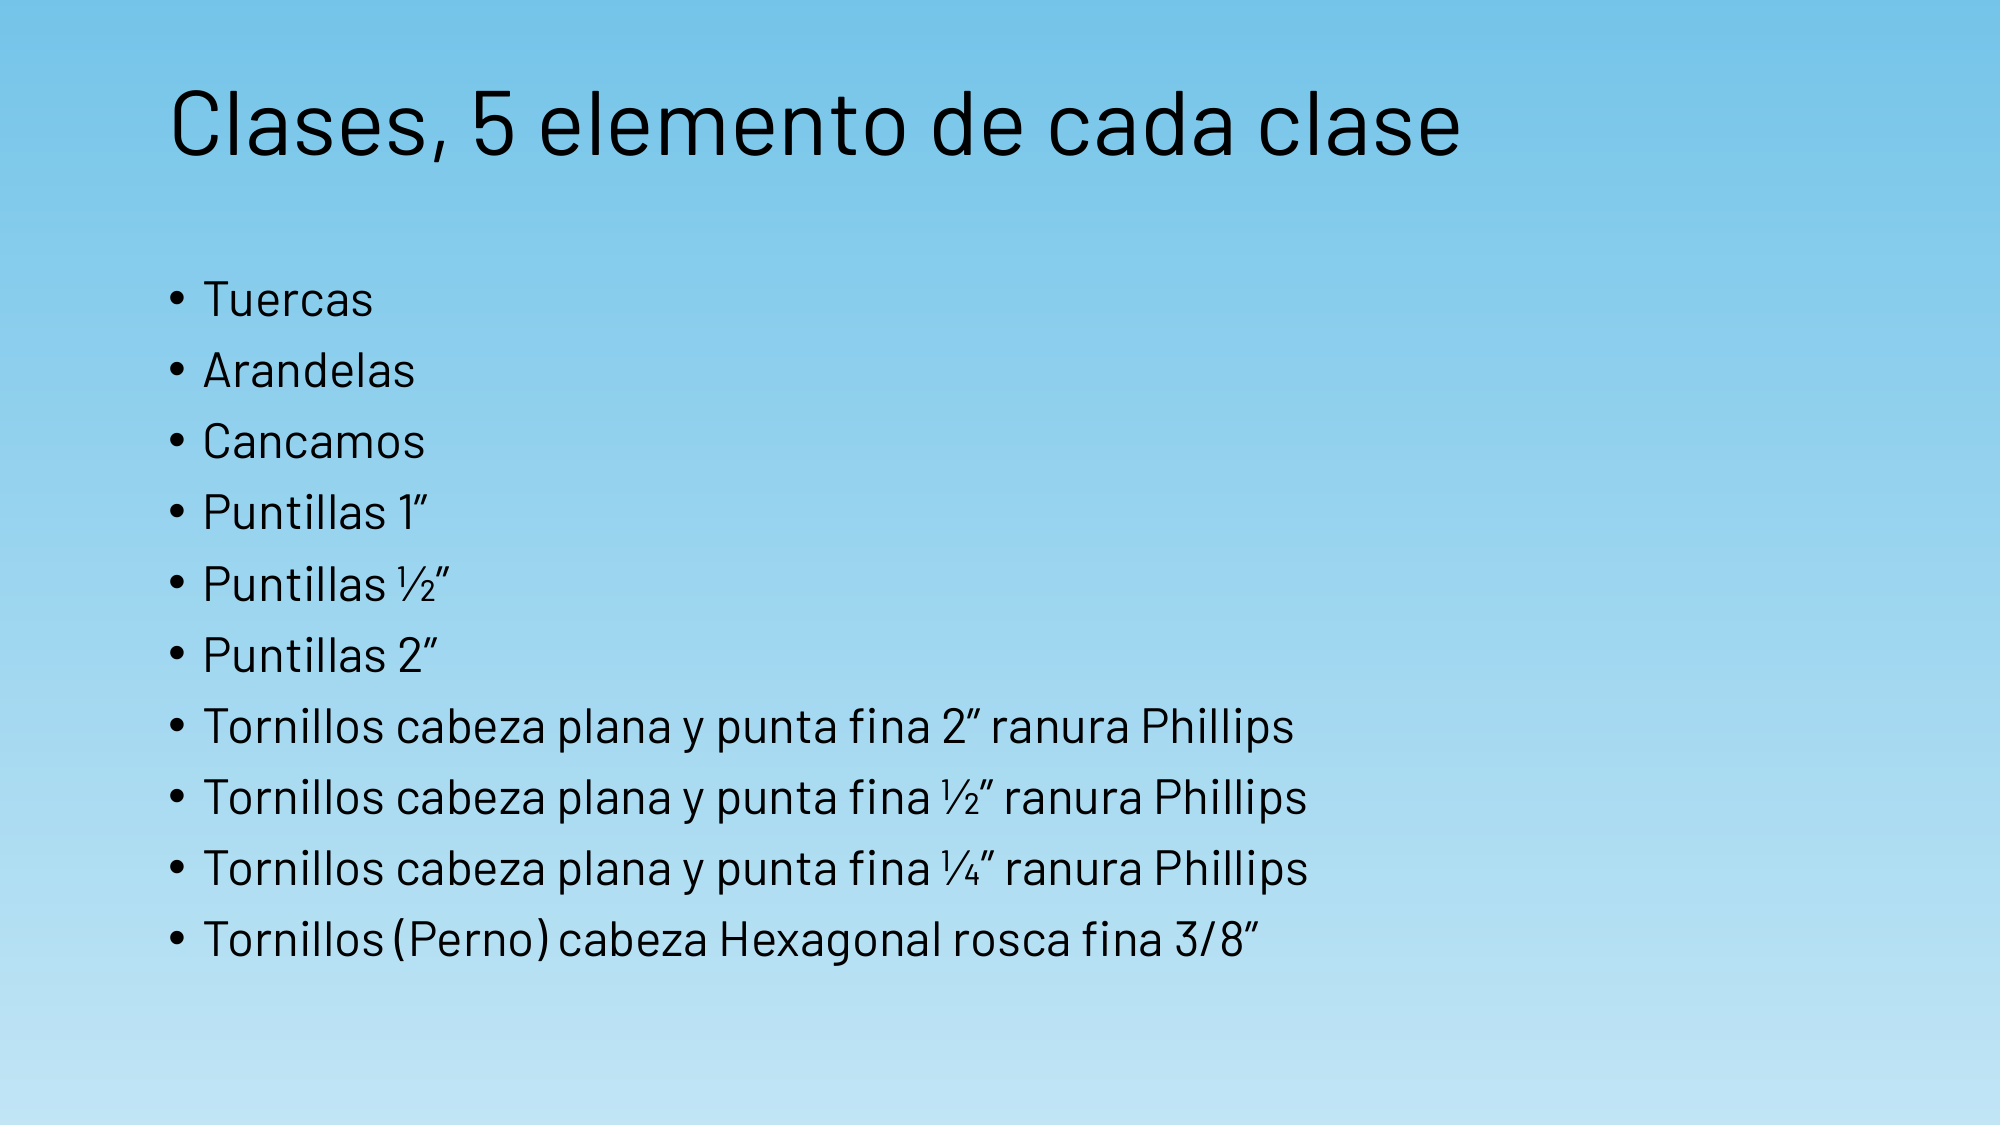

# Clases, 5 elemento de cada clase
Tuercas
Arandelas
Cancamos
Puntillas 1”
Puntillas ½”
Puntillas 2”
Tornillos cabeza plana y punta fina 2” ranura Phillips
Tornillos cabeza plana y punta fina ½” ranura Phillips
Tornillos cabeza plana y punta fina ¼” ranura Phillips
Tornillos (Perno) cabeza Hexagonal rosca fina 3/8”